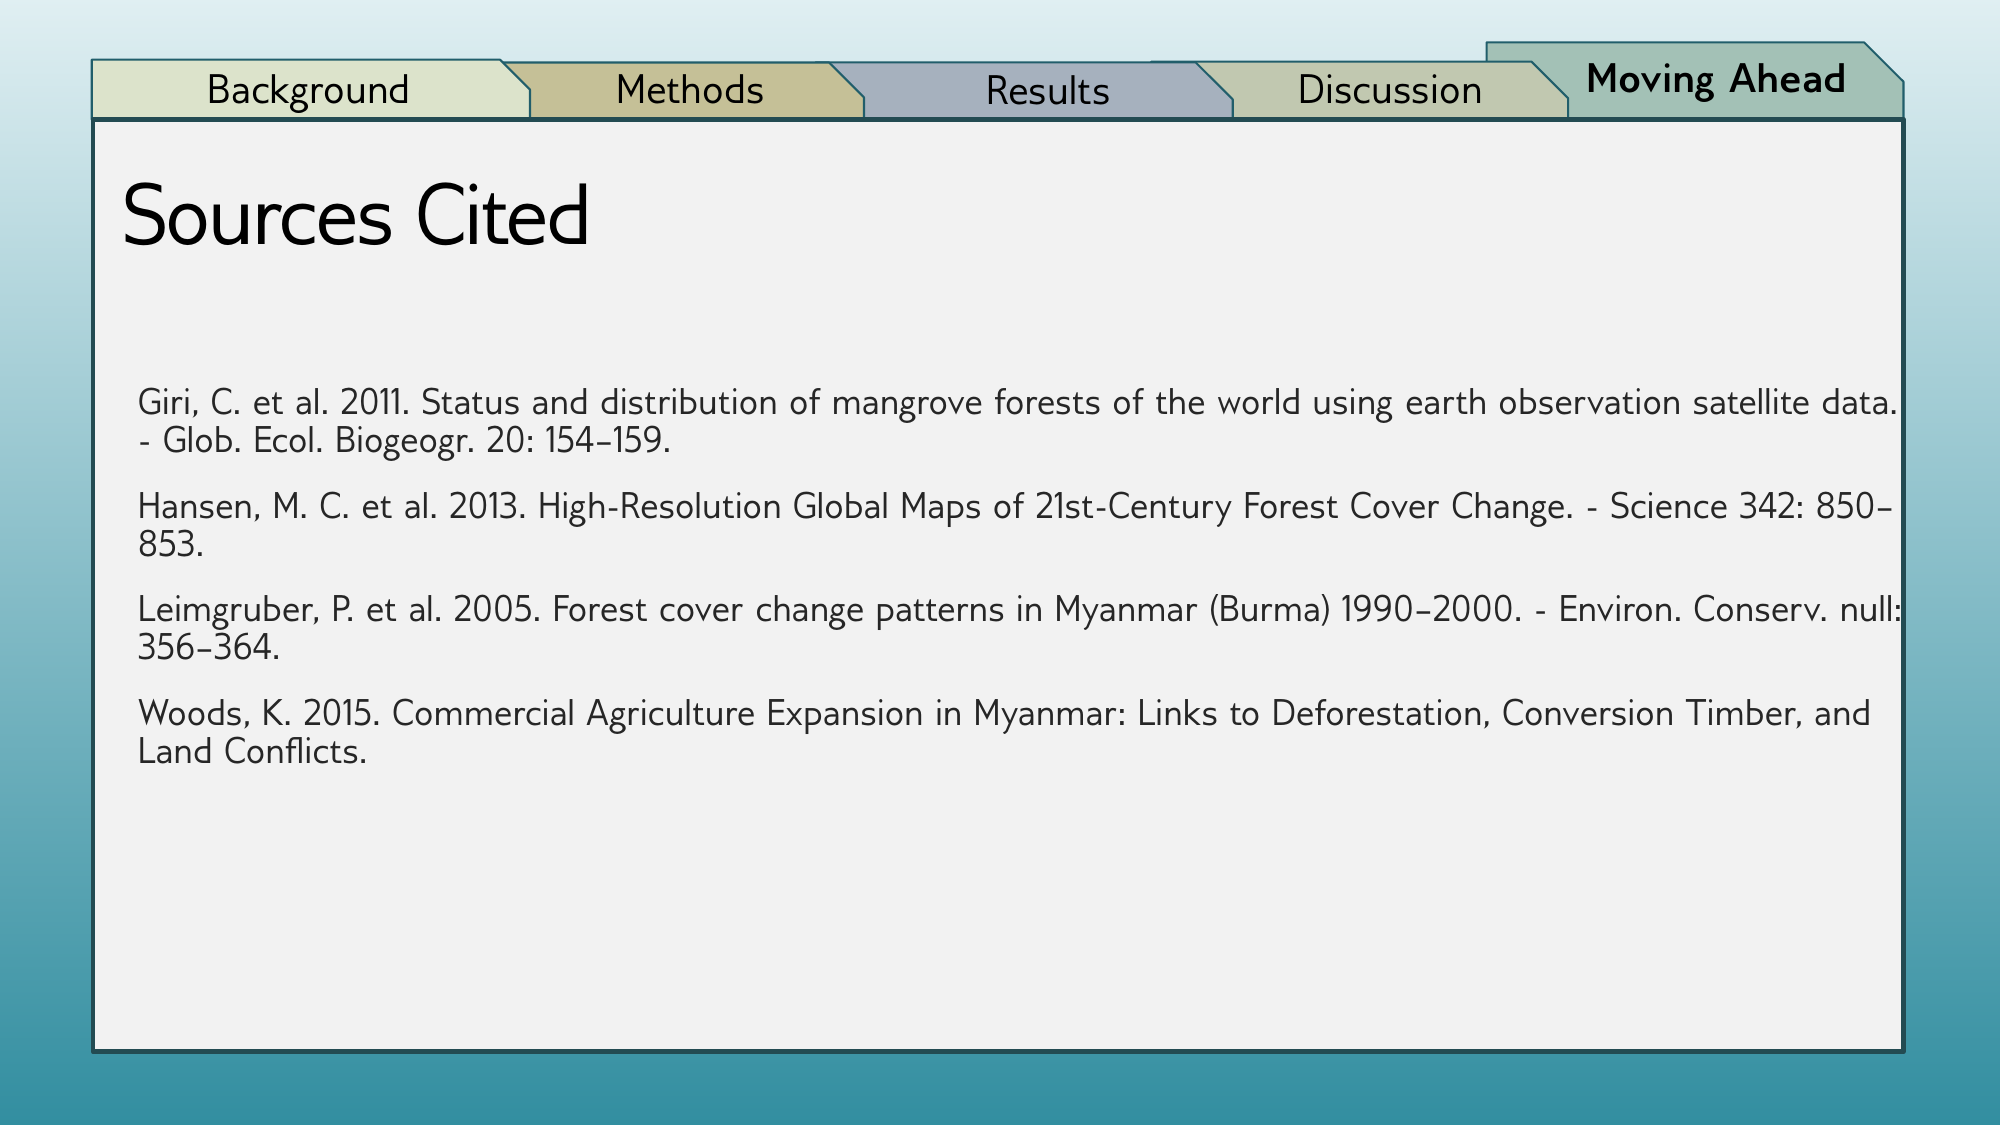

# Sources Cited

Giri, C. et al. 2011. Status and distribution of mangrove forests of the world using earth observation satellite data. - Glob. Ecol. Biogeogr. 20: 154–159.
Hansen, M. C. et al. 2013. High-Resolution Global Maps of 21st-Century Forest Cover Change. - Science 342: 850–853.
Leimgruber, P. et al. 2005. Forest cover change patterns in Myanmar (Burma) 1990–2000. - Environ. Conserv. null: 356–364.
Woods, K. 2015. Commercial Agriculture Expansion in Myanmar: Links to Deforestation, Conversion Timber, and Land Conflicts.